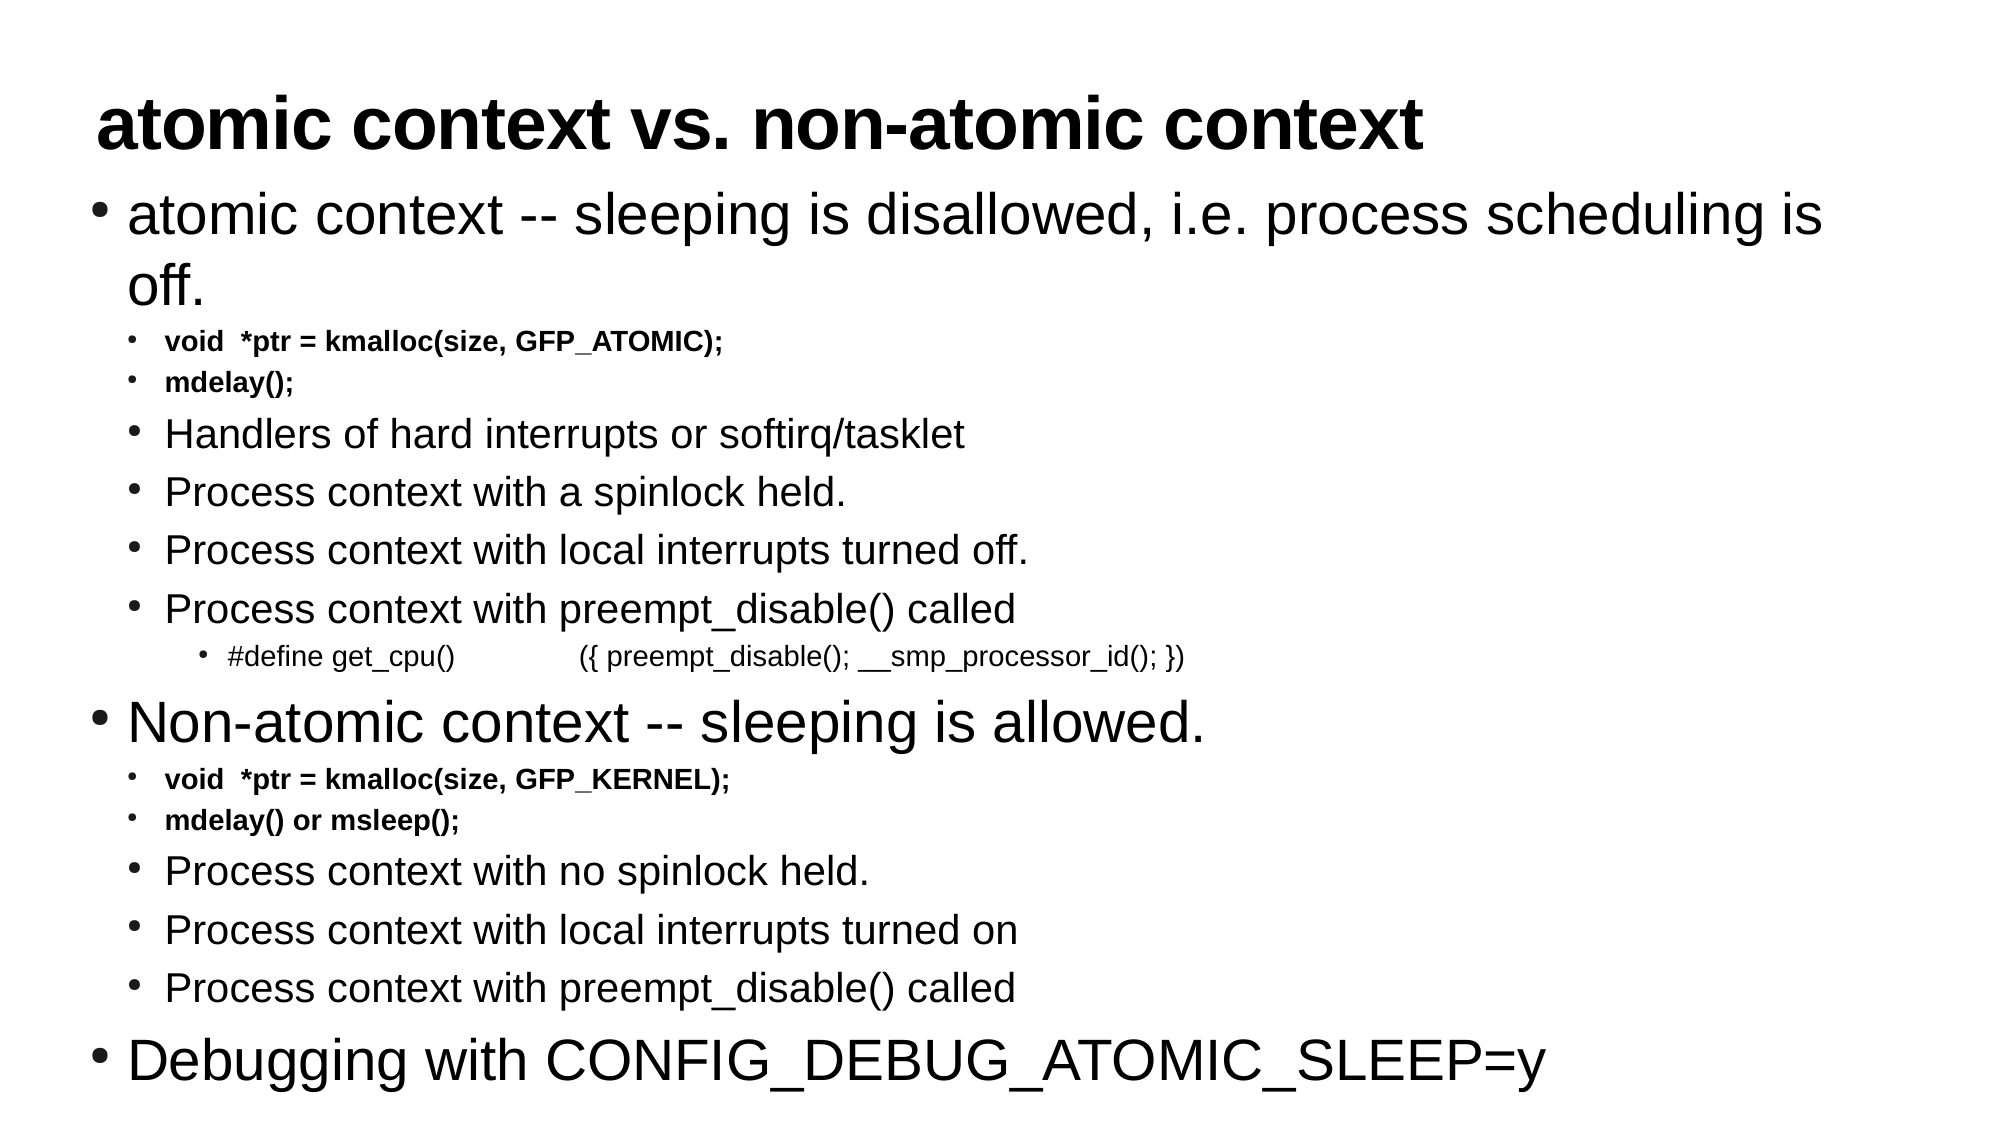

atomic context vs. non-atomic context
atomic context -- sleeping is disallowed, i.e. process scheduling is off.
void  *ptr = kmalloc(size, GFP_ATOMIC);
mdelay();
Handlers of hard interrupts or softirq/tasklet
Process context with a spinlock held.
Process context with local interrupts turned off.
Process context with preempt_disable() called
#define get_cpu()               ({ preempt_disable(); __smp_processor_id(); })
Non-atomic context -- sleeping is allowed.
void  *ptr = kmalloc(size, GFP_KERNEL);
mdelay() or msleep();
Process context with no spinlock held.
Process context with local interrupts turned on
Process context with preempt_disable() called
Debugging with CONFIG_DEBUG_ATOMIC_SLEEP=y